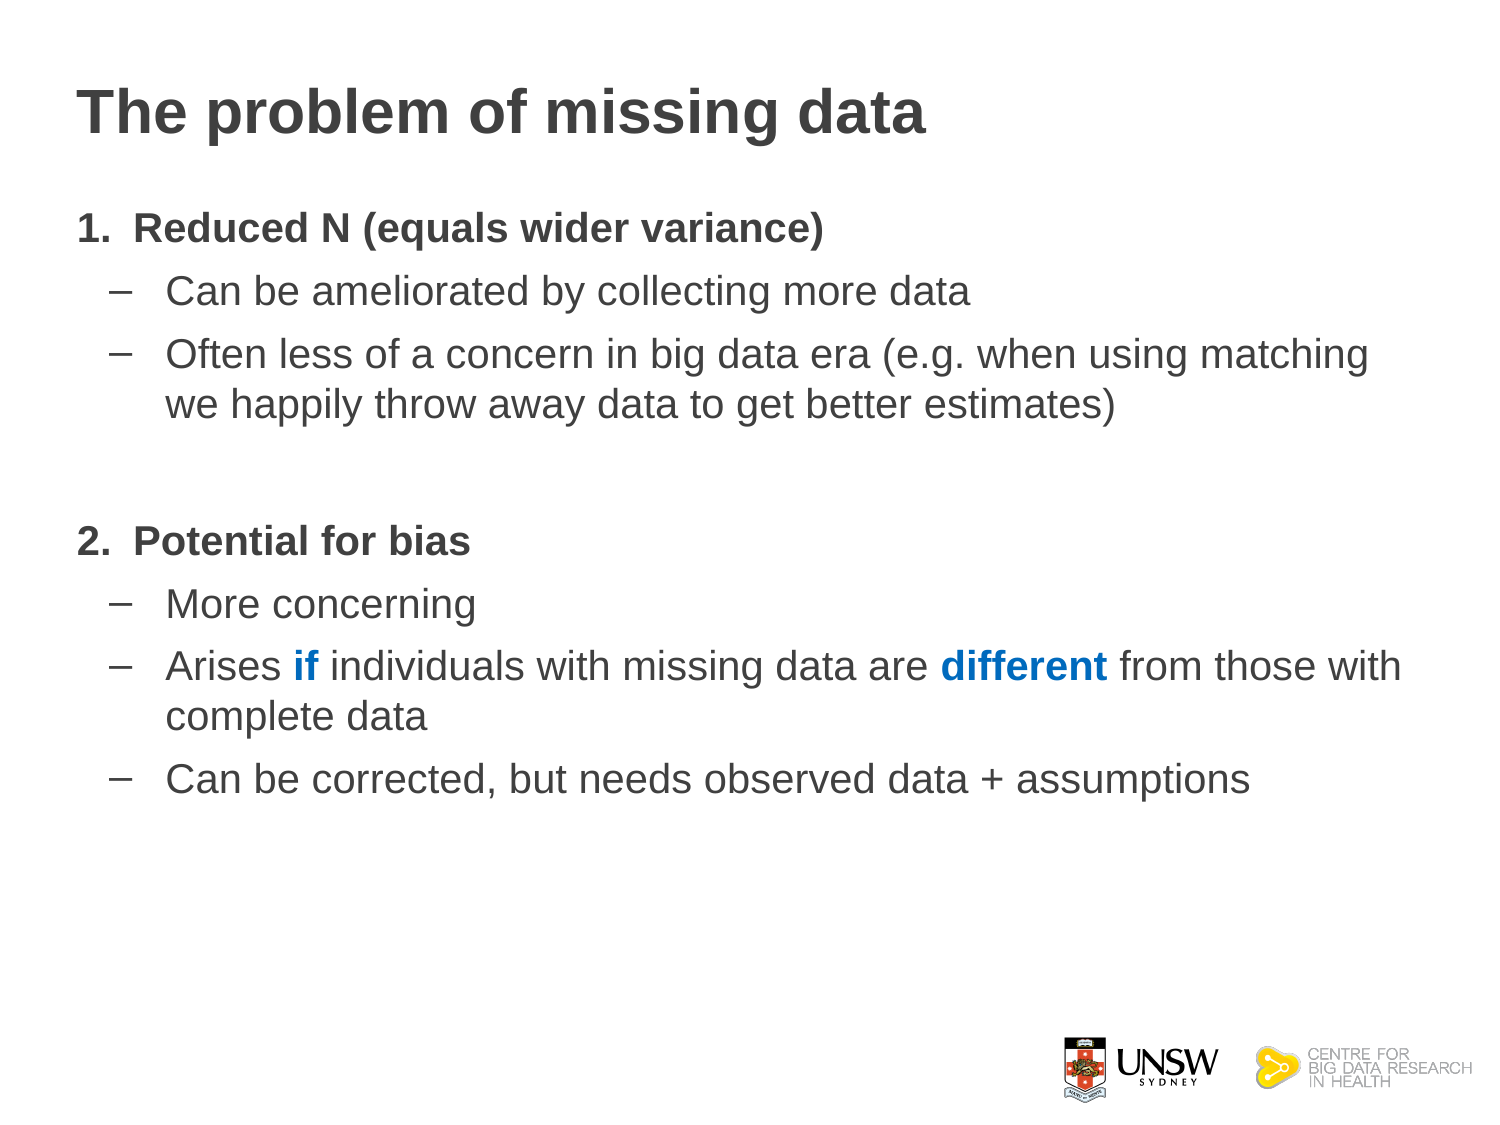

# The problem of missing data
Reduced N (equals wider variance)
Can be ameliorated by collecting more data
Often less of a concern in big data era (e.g. when using matching we happily throw away data to get better estimates)

Potential for bias
More concerning
Arises if individuals with missing data are different from those with complete data
Can be corrected, but needs observed data + assumptions